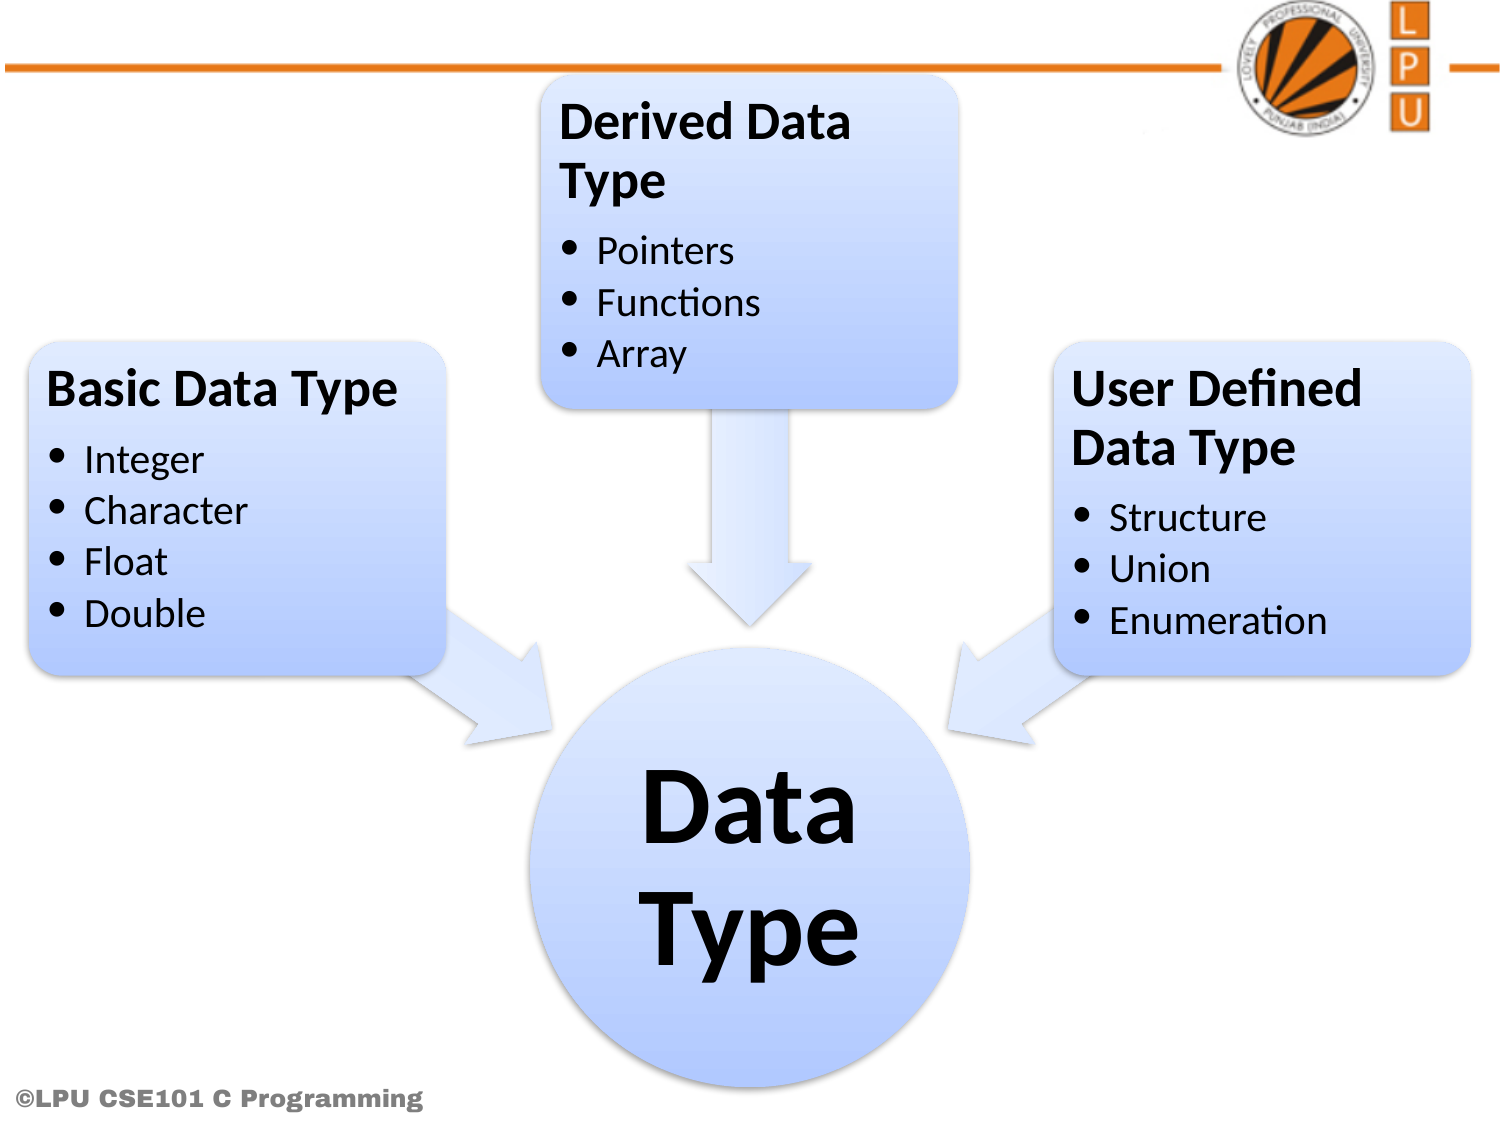

Derived Data Type
Pointers
Functions
Array

Basic Data Type
Integer
Character
Float
Double
User Defined Data Type
Structure
Union
Enumeration

Data Type